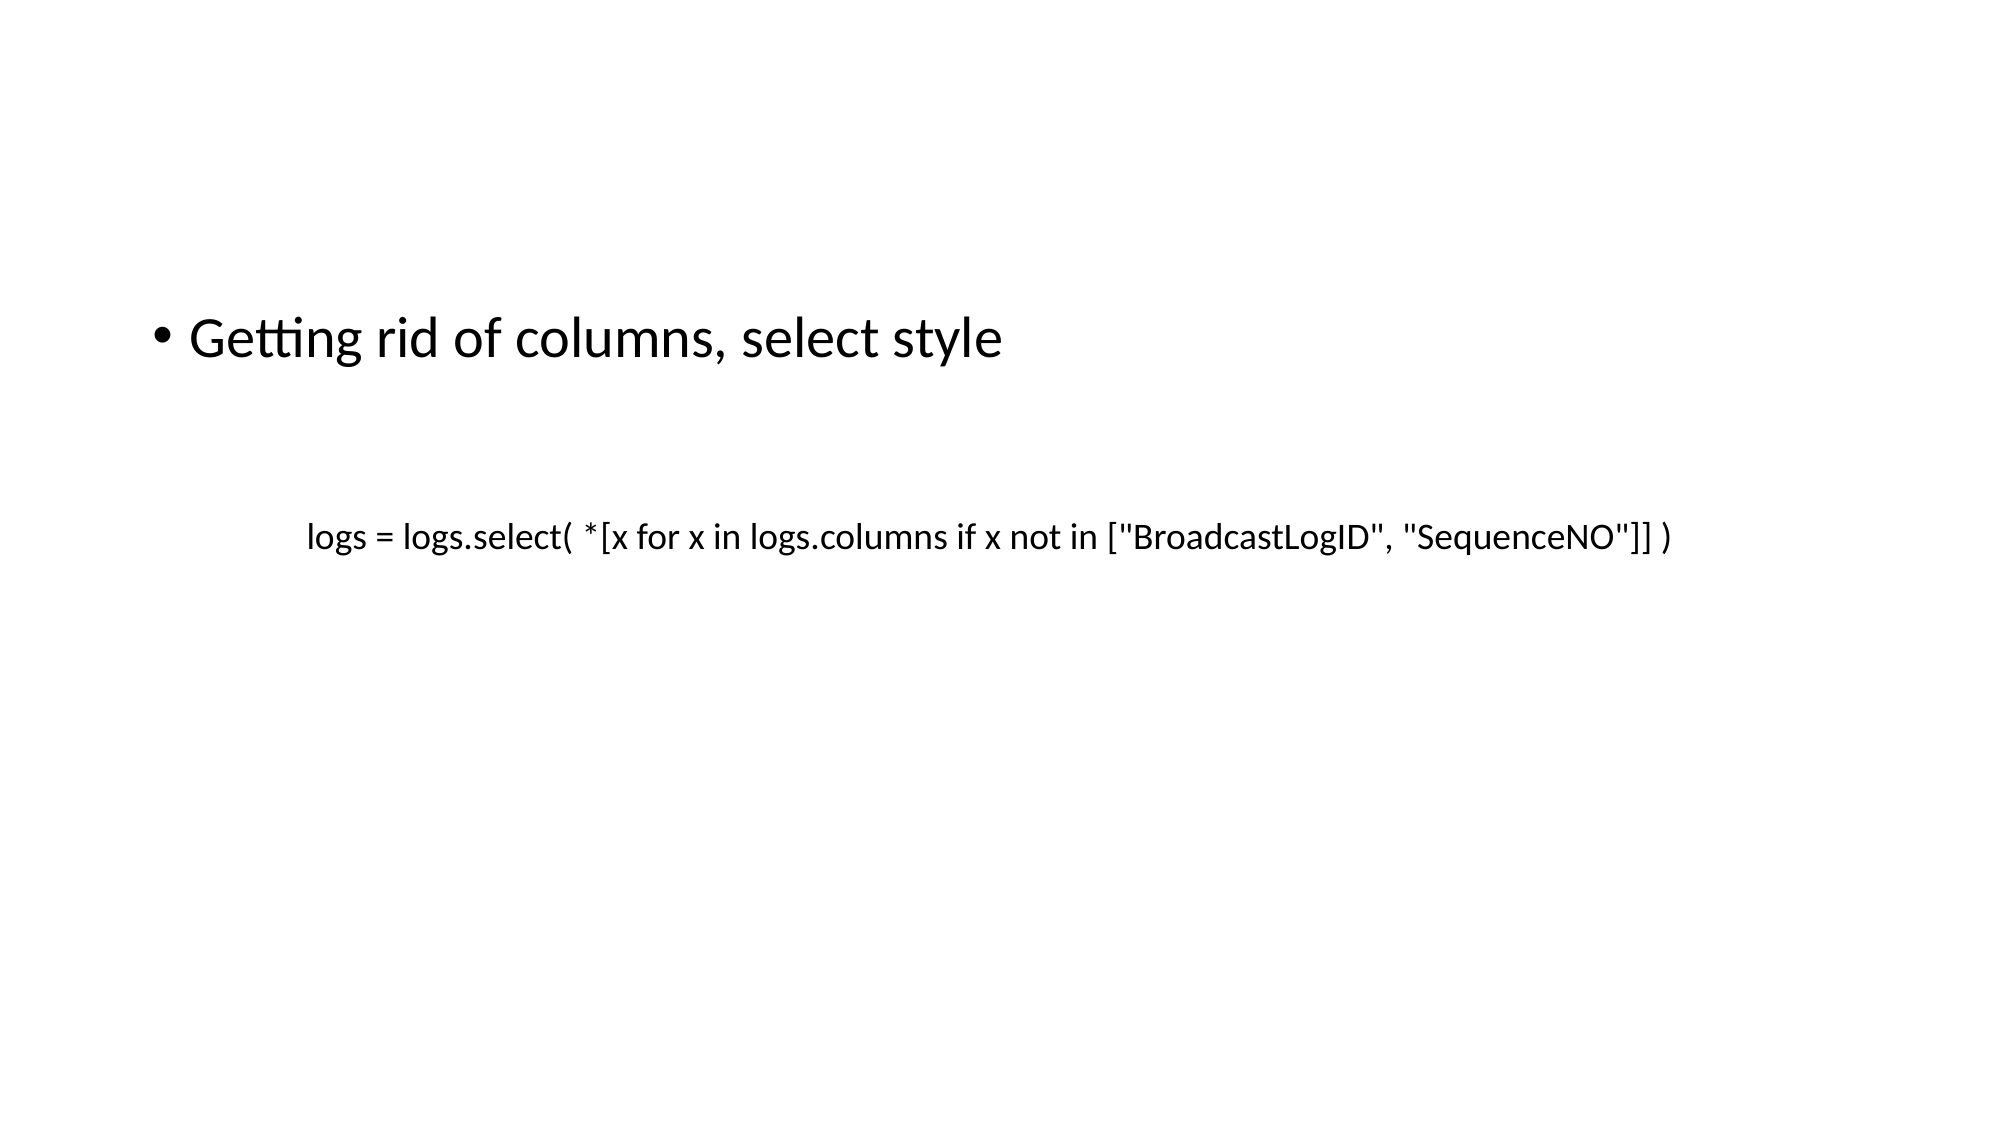

#
Getting rid of columns, select style
logs = logs.select( *[x for x in logs.columns if x not in ["BroadcastLogID", "SequenceNO"]] )